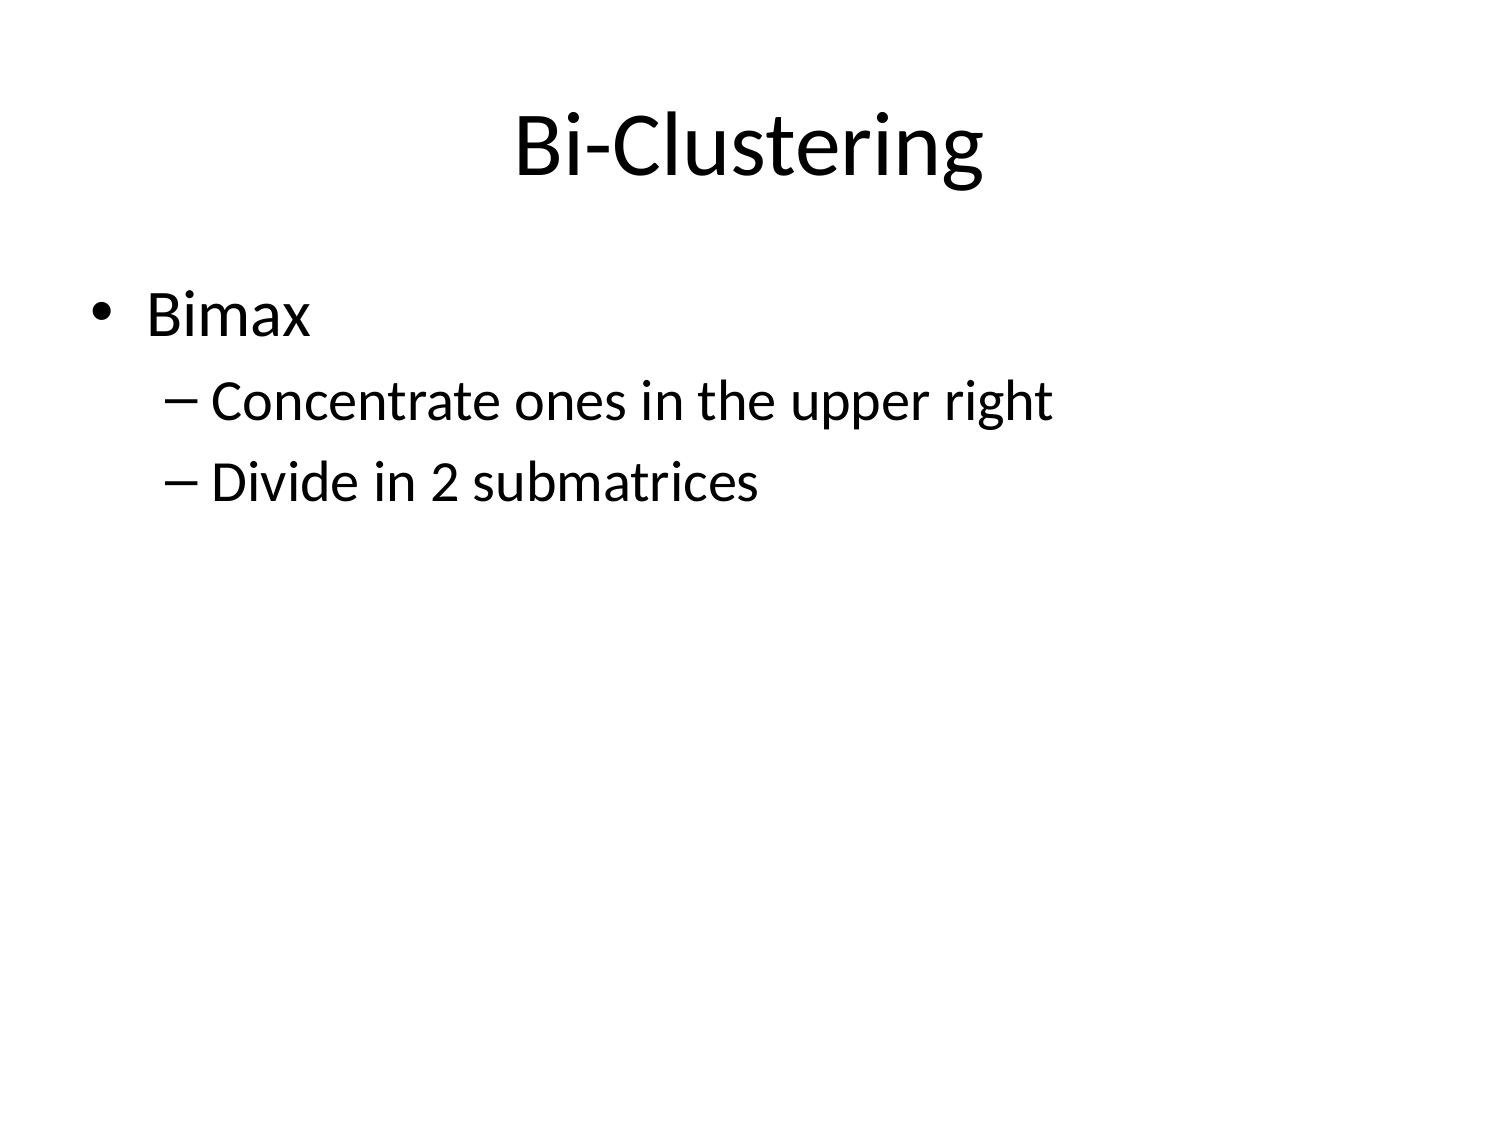

# Bi-Clustering
Bimax
Concentrate ones in the upper right
Divide in 2 submatrices